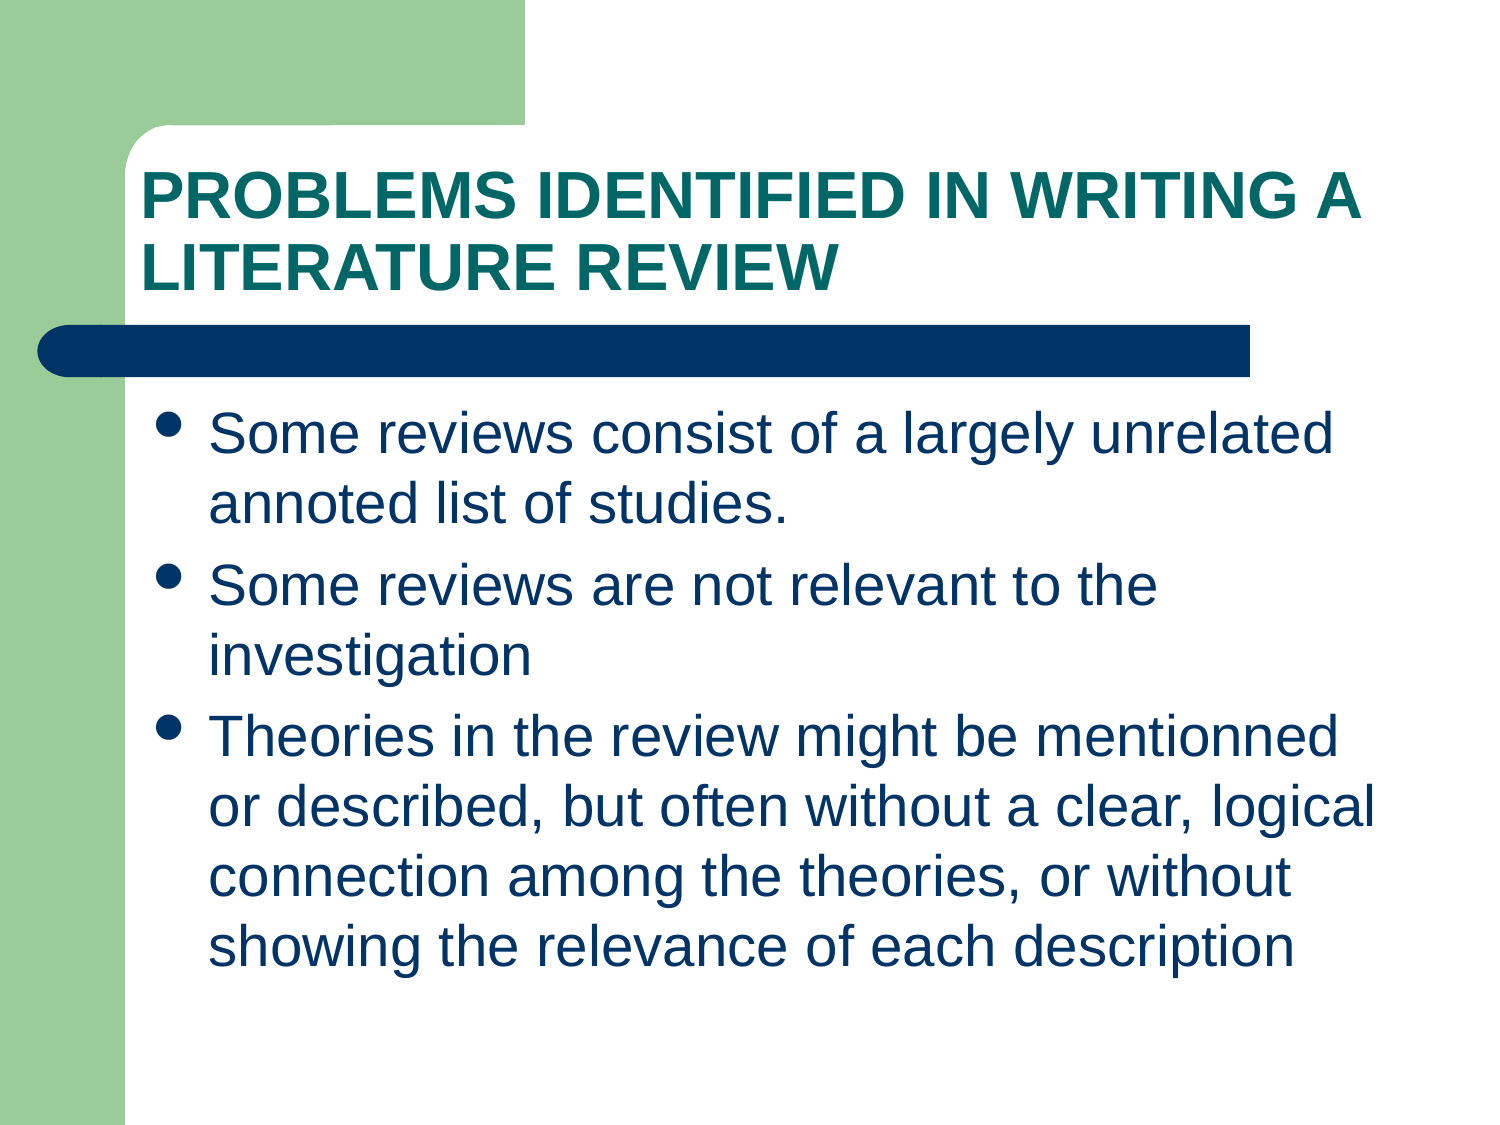

# PROBLEMS IDENTIFIED IN WRITING A LITERATURE REVIEW
Some reviews consist of a largely unrelated annoted list of studies.
Some reviews are not relevant to the investigation
Theories in the review might be mentionned or described, but often without a clear, logical connection among the theories, or without showing the relevance of each description